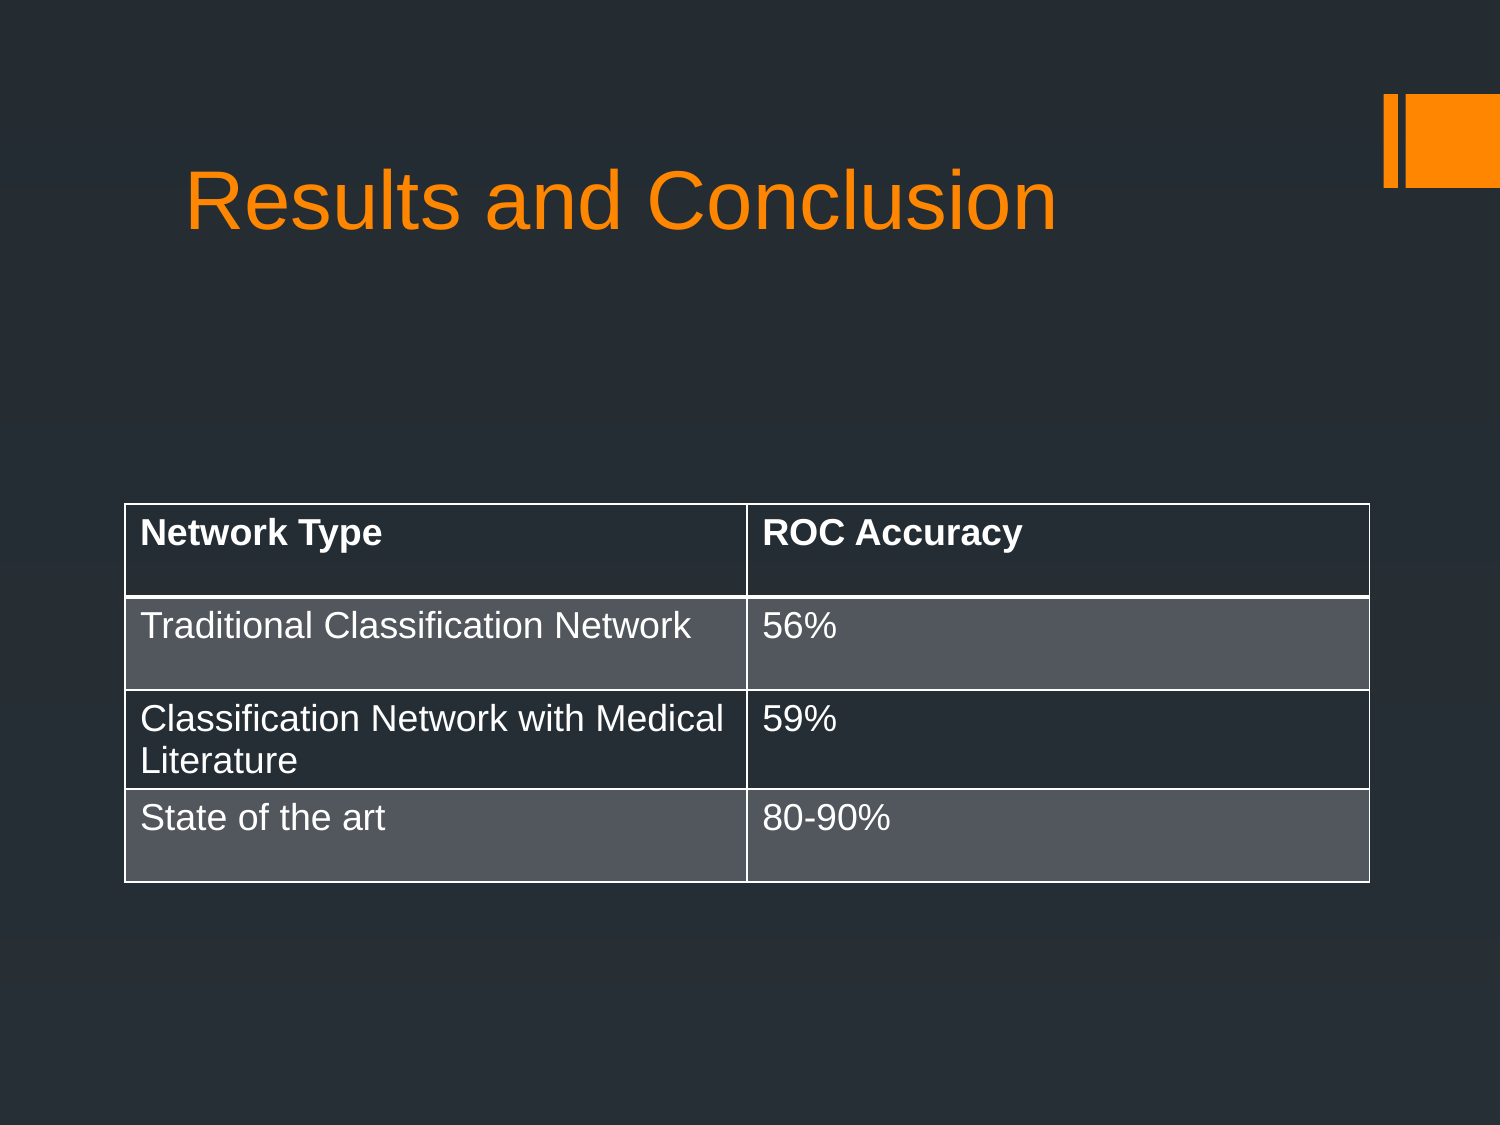

# Results and Conclusion
| Network Type | ROC Accuracy |
| --- | --- |
| Traditional Classification Network | 56% |
| Classification Network with Medical Literature | 59% |
| State of the art | 80-90% |